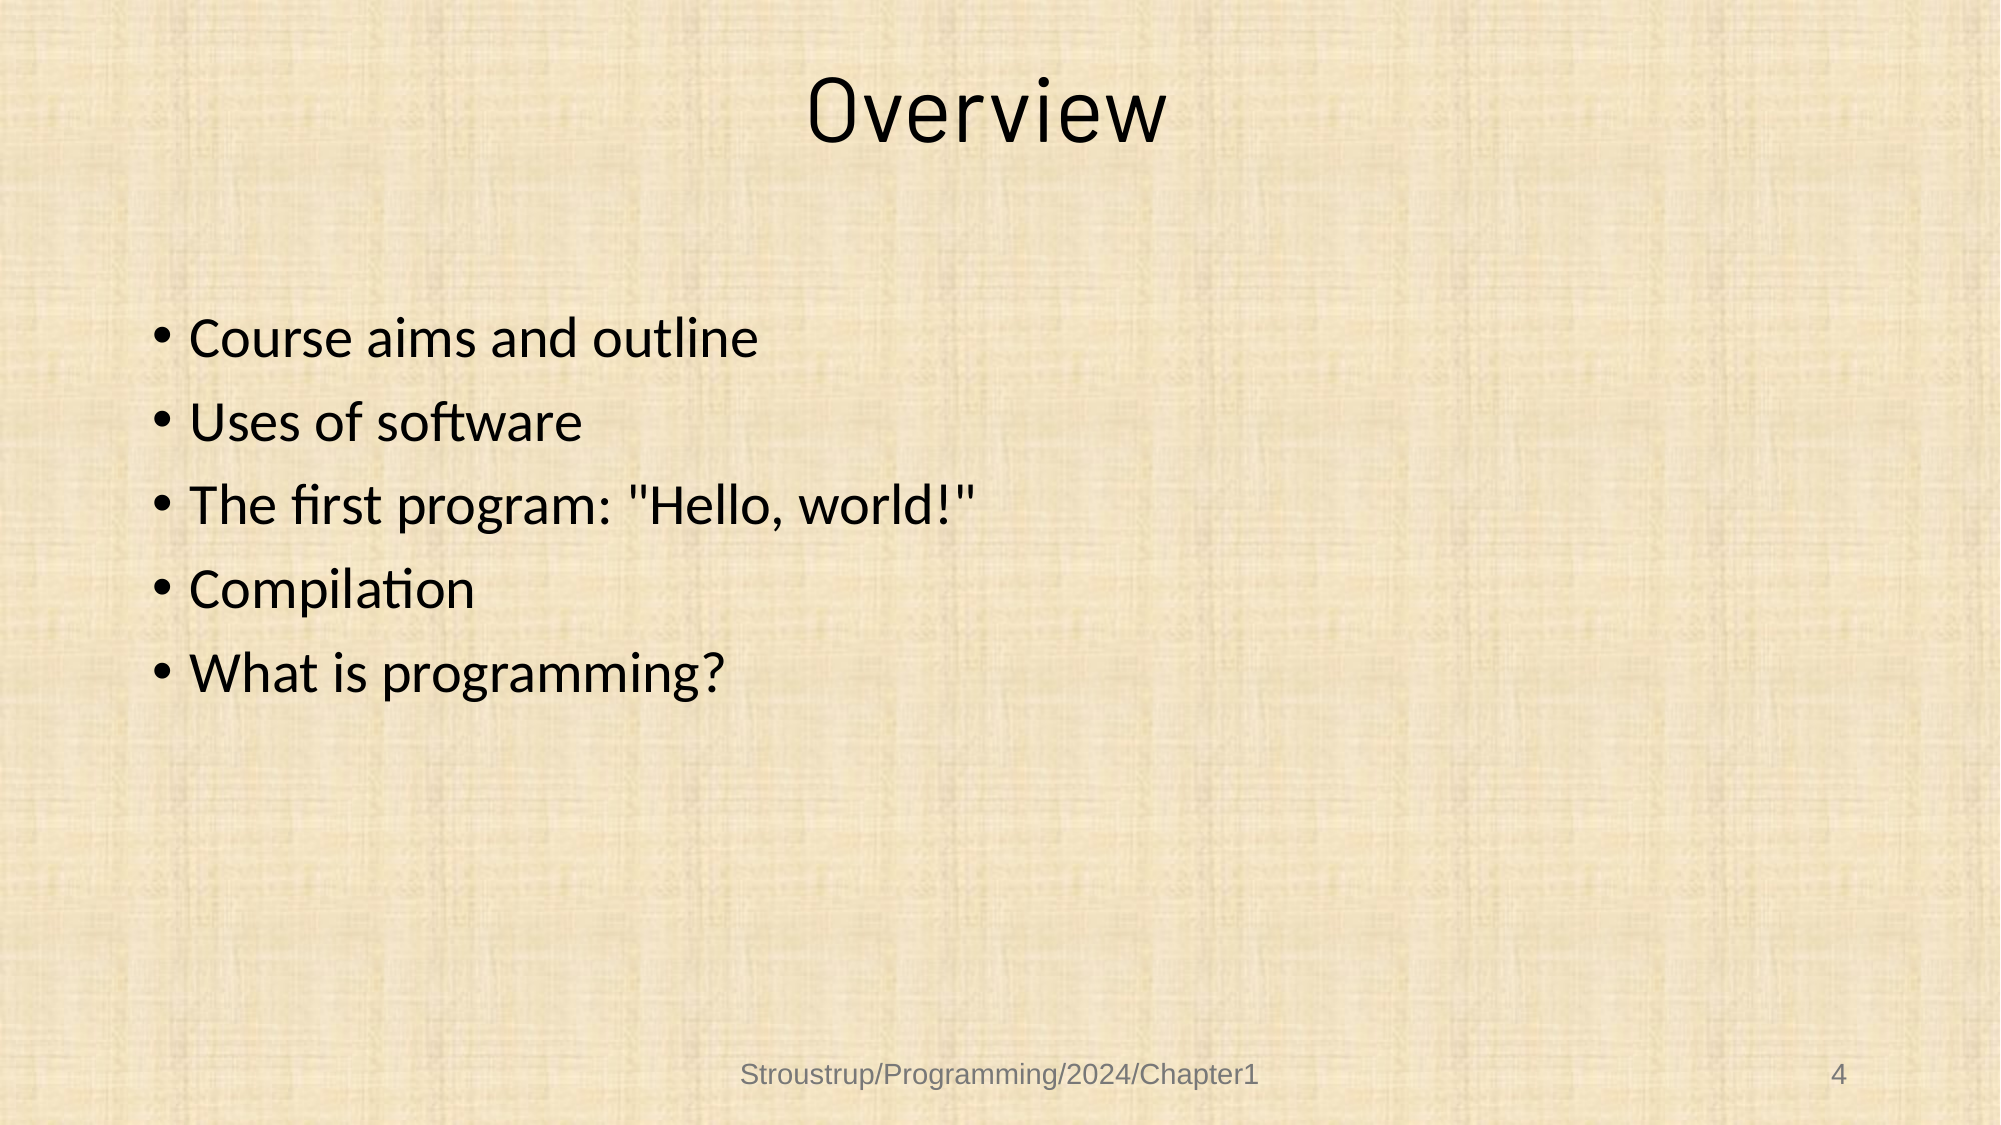

# Overview
Course aims and outline
Uses of software
The first program: "Hello, world!"
Compilation
What is programming?
Stroustrup/Programming/2024/Chapter1
4